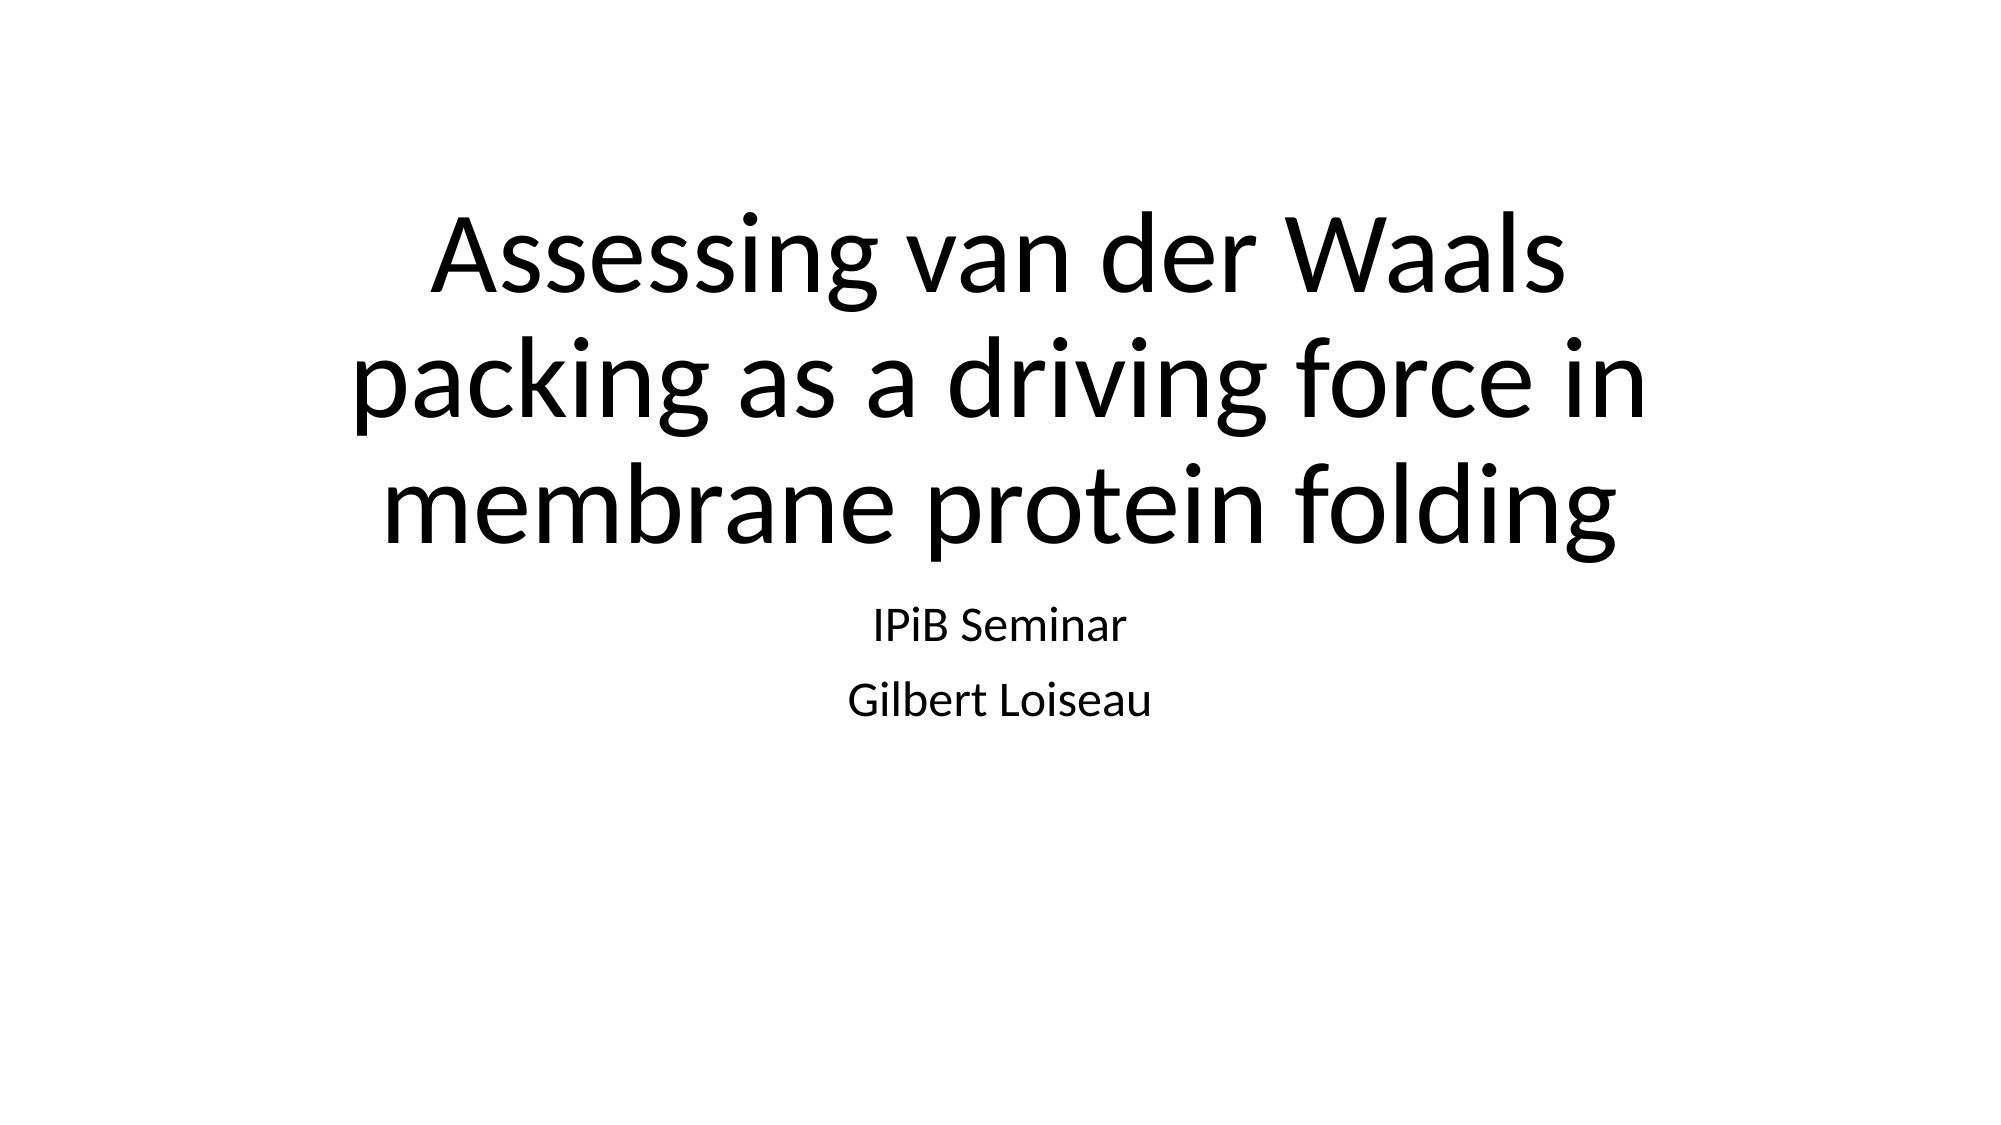

# Assessing van der Waals packing as a driving force in membrane protein folding
IPiB Seminar
Gilbert Loiseau